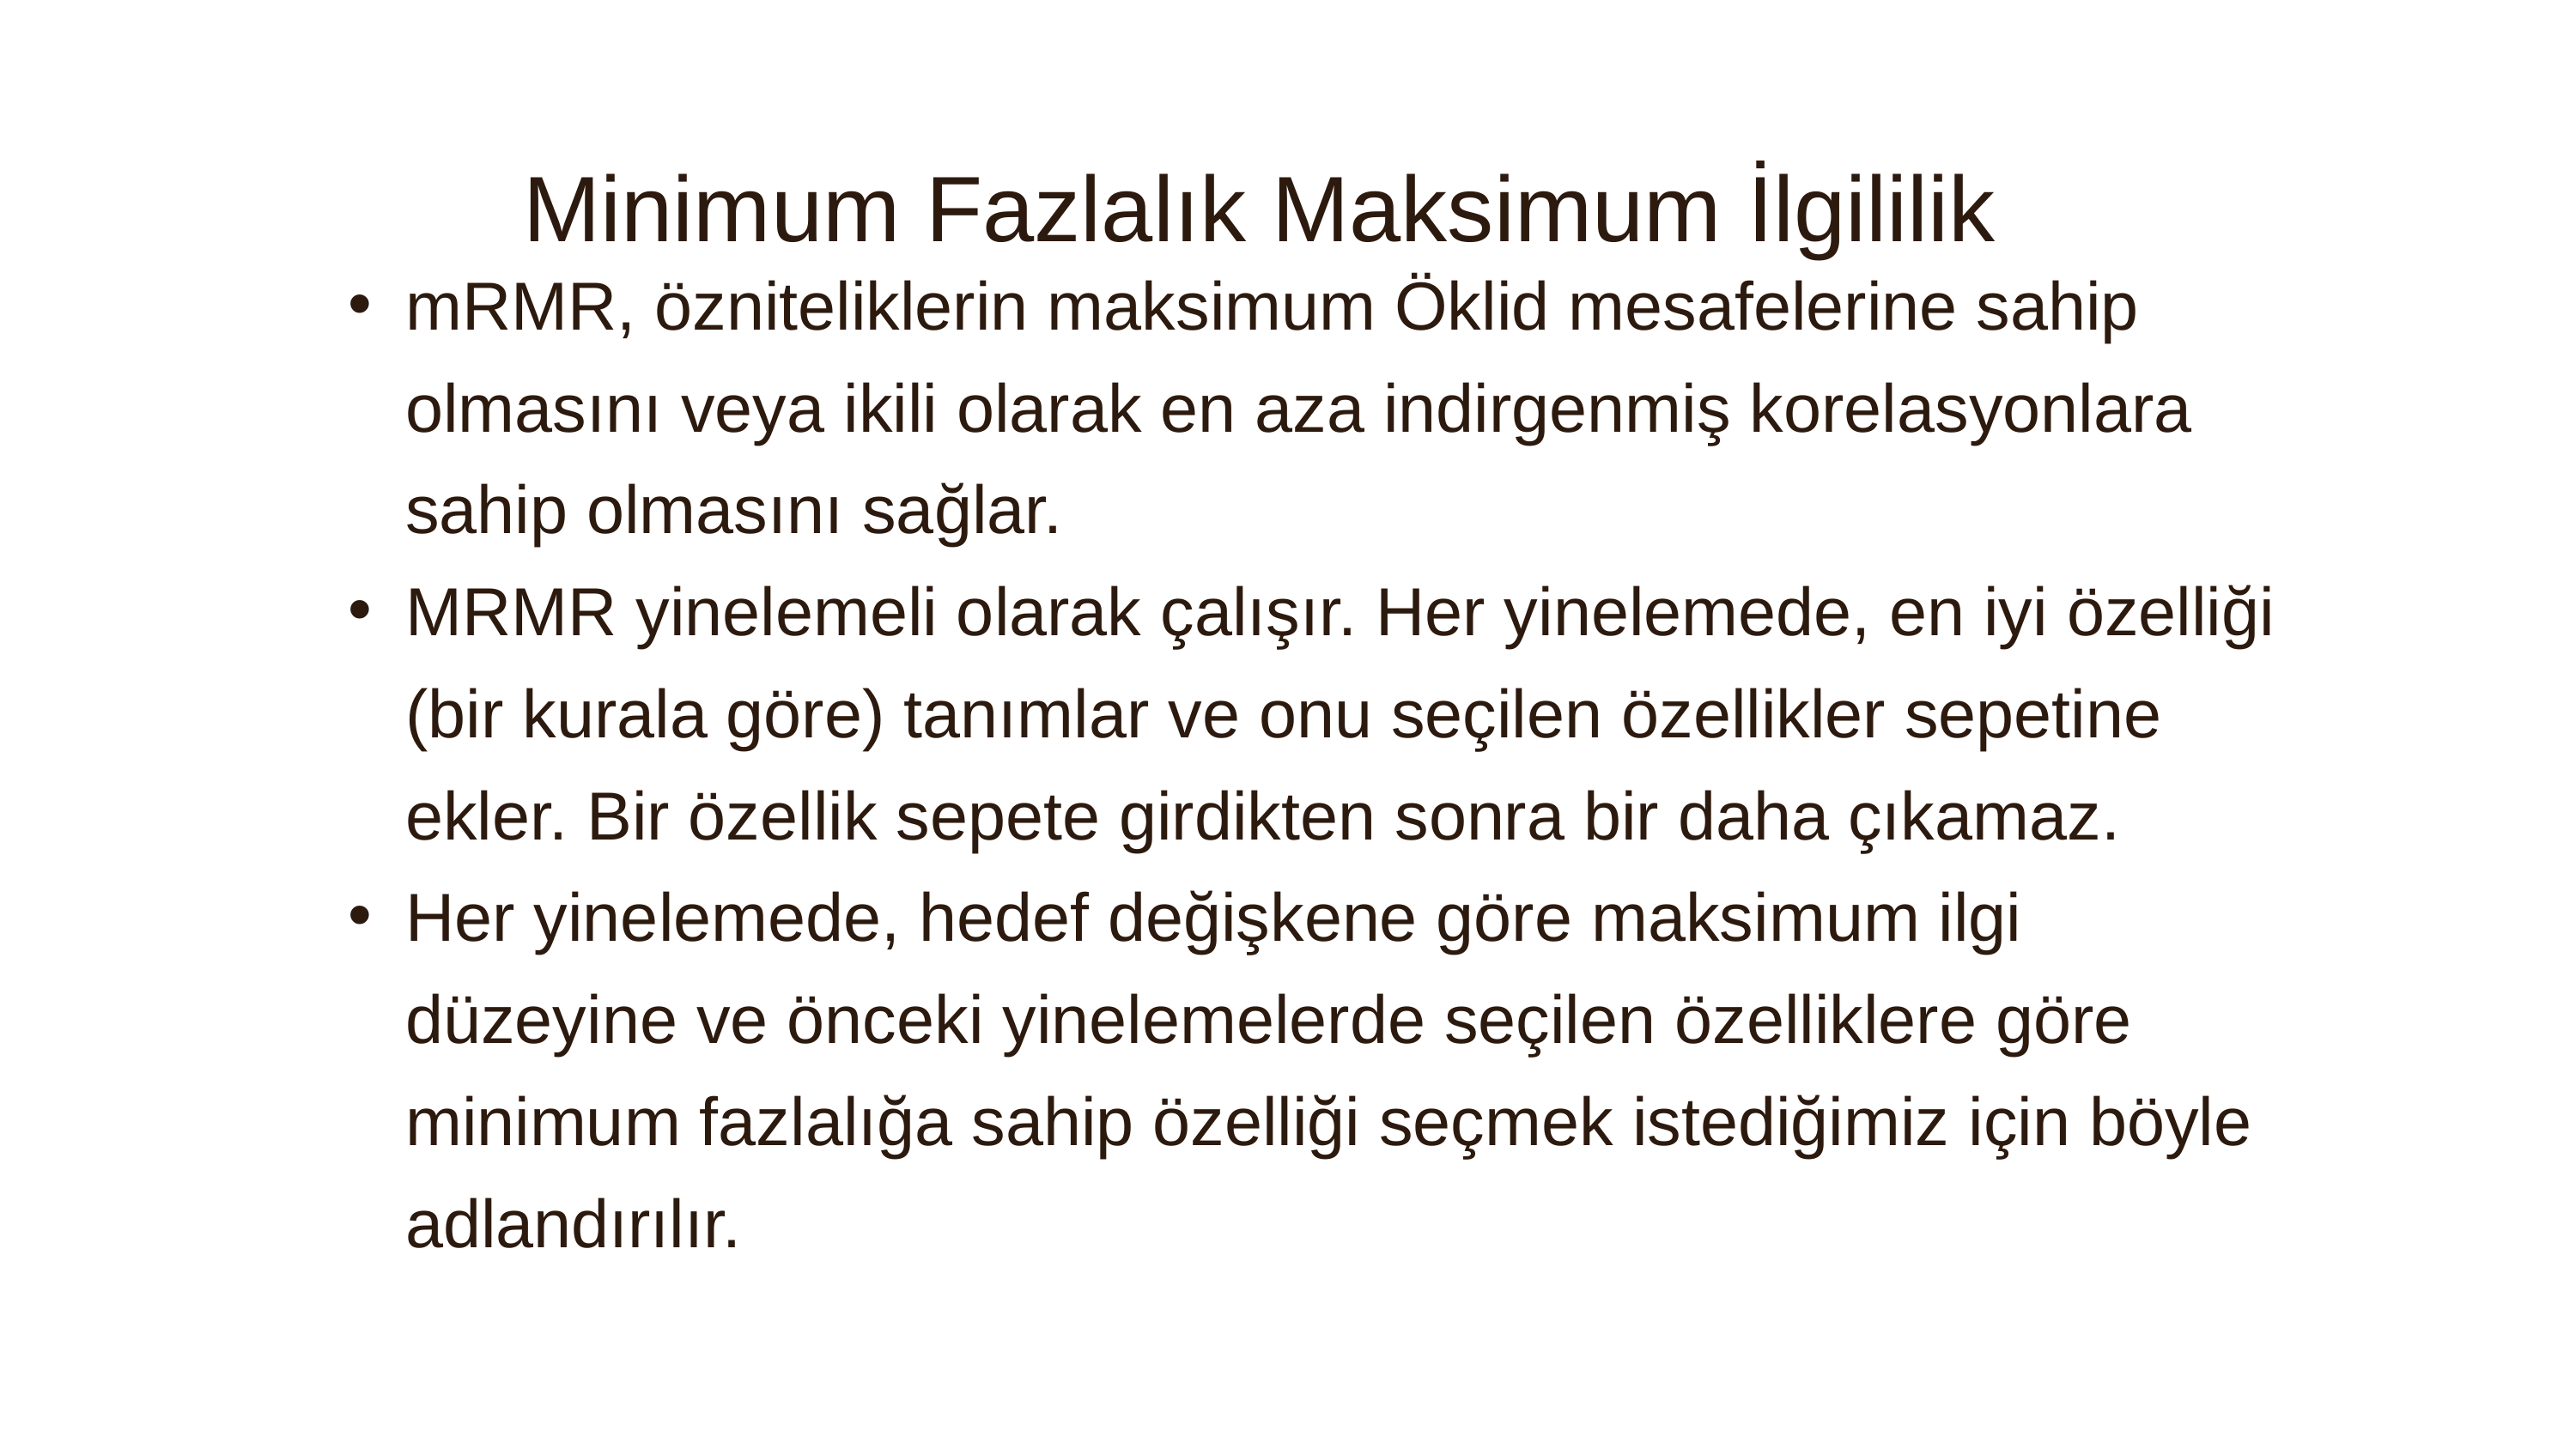

Minimum Fazlalık Maksimum İlgililik
mRMR, özniteliklerin maksimum Öklid mesafelerine sahip olmasını veya ikili olarak en aza indirgenmiş korelasyonlara sahip olmasını sağlar.
MRMR yinelemeli olarak çalışır. Her yinelemede, en iyi özelliği (bir kurala göre) tanımlar ve onu seçilen özellikler sepetine ekler. Bir özellik sepete girdikten sonra bir daha çıkamaz.
Her yinelemede, hedef değişkene göre maksimum ilgi düzeyine ve önceki yinelemelerde seçilen özelliklere göre minimum fazlalığa sahip özelliği seçmek istediğimiz için böyle adlandırılır.